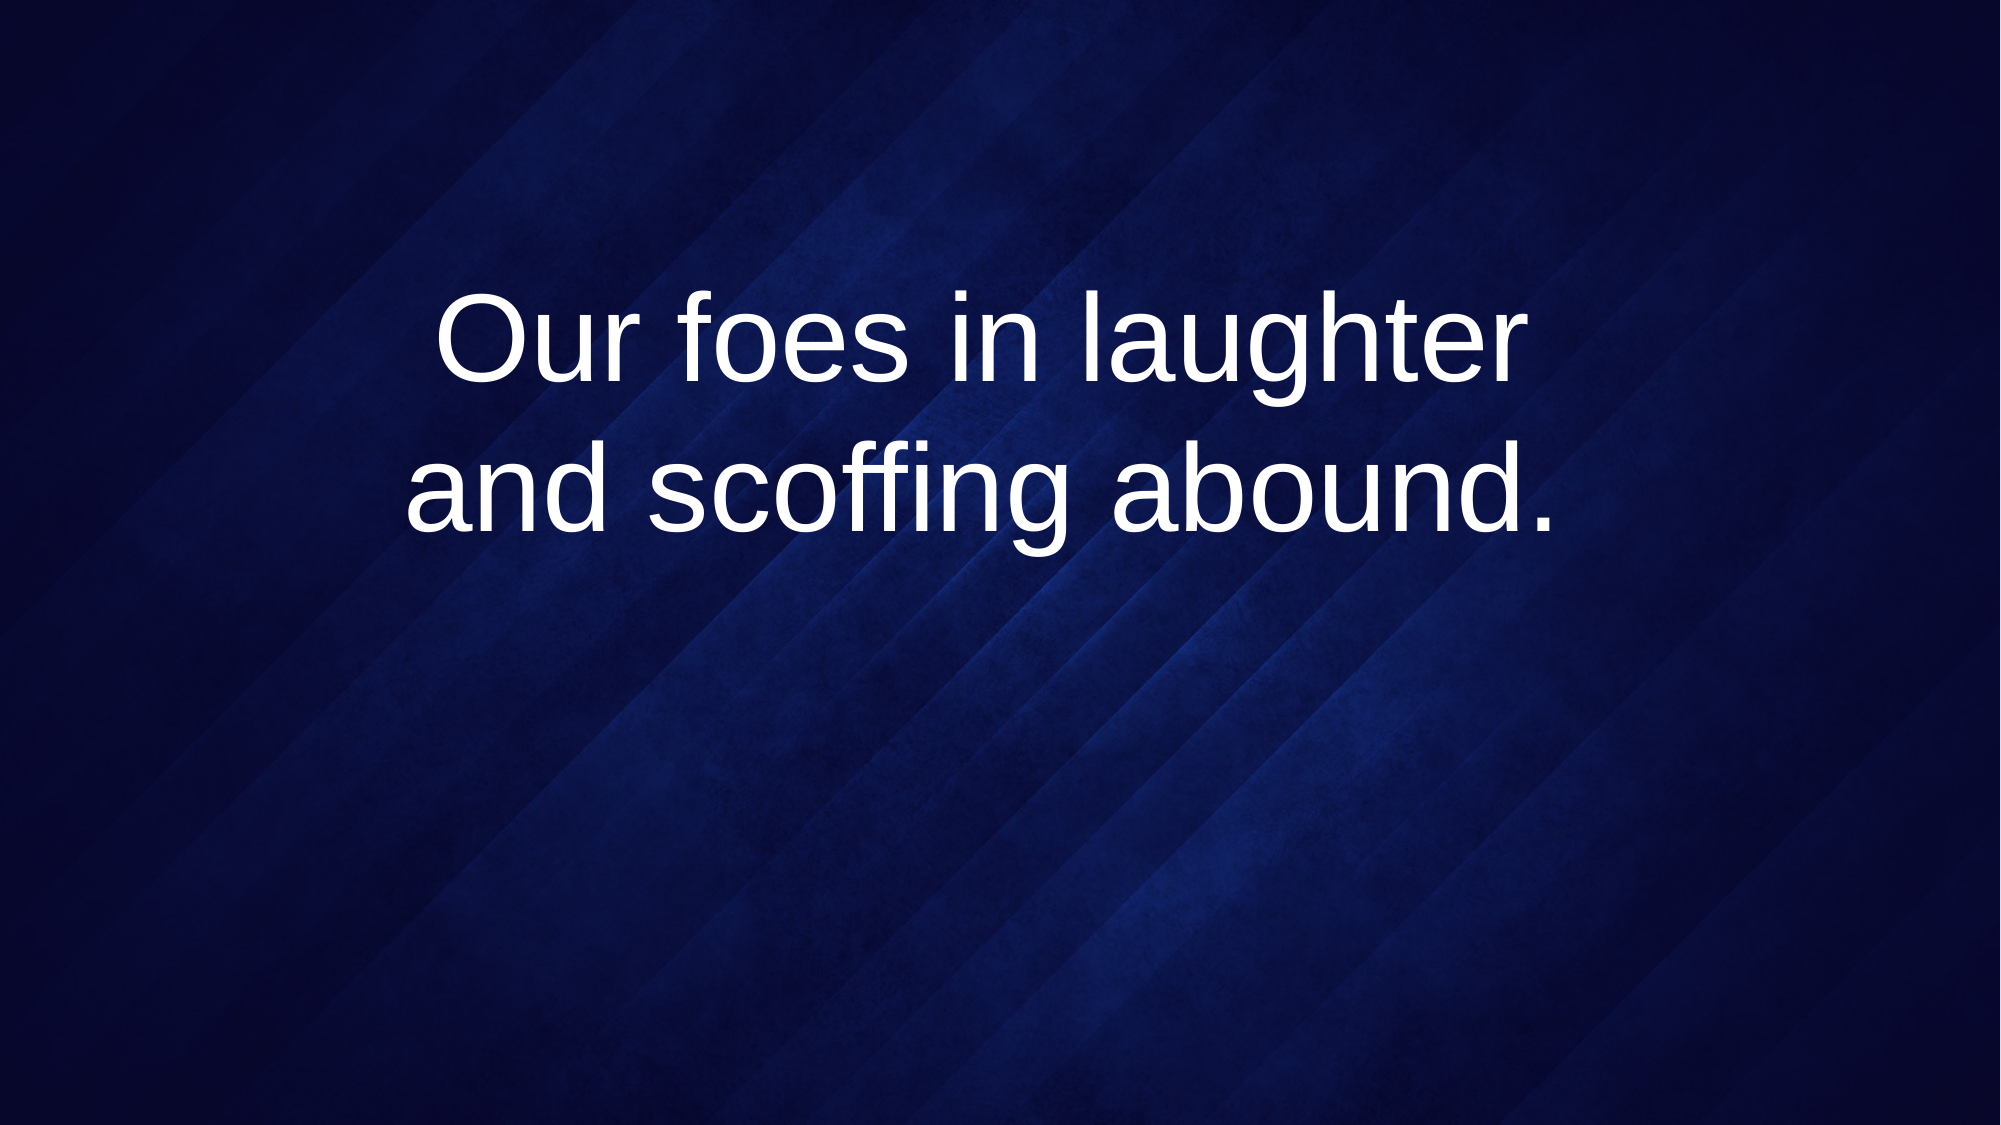

# Our foes in laughter and scoffing abound.